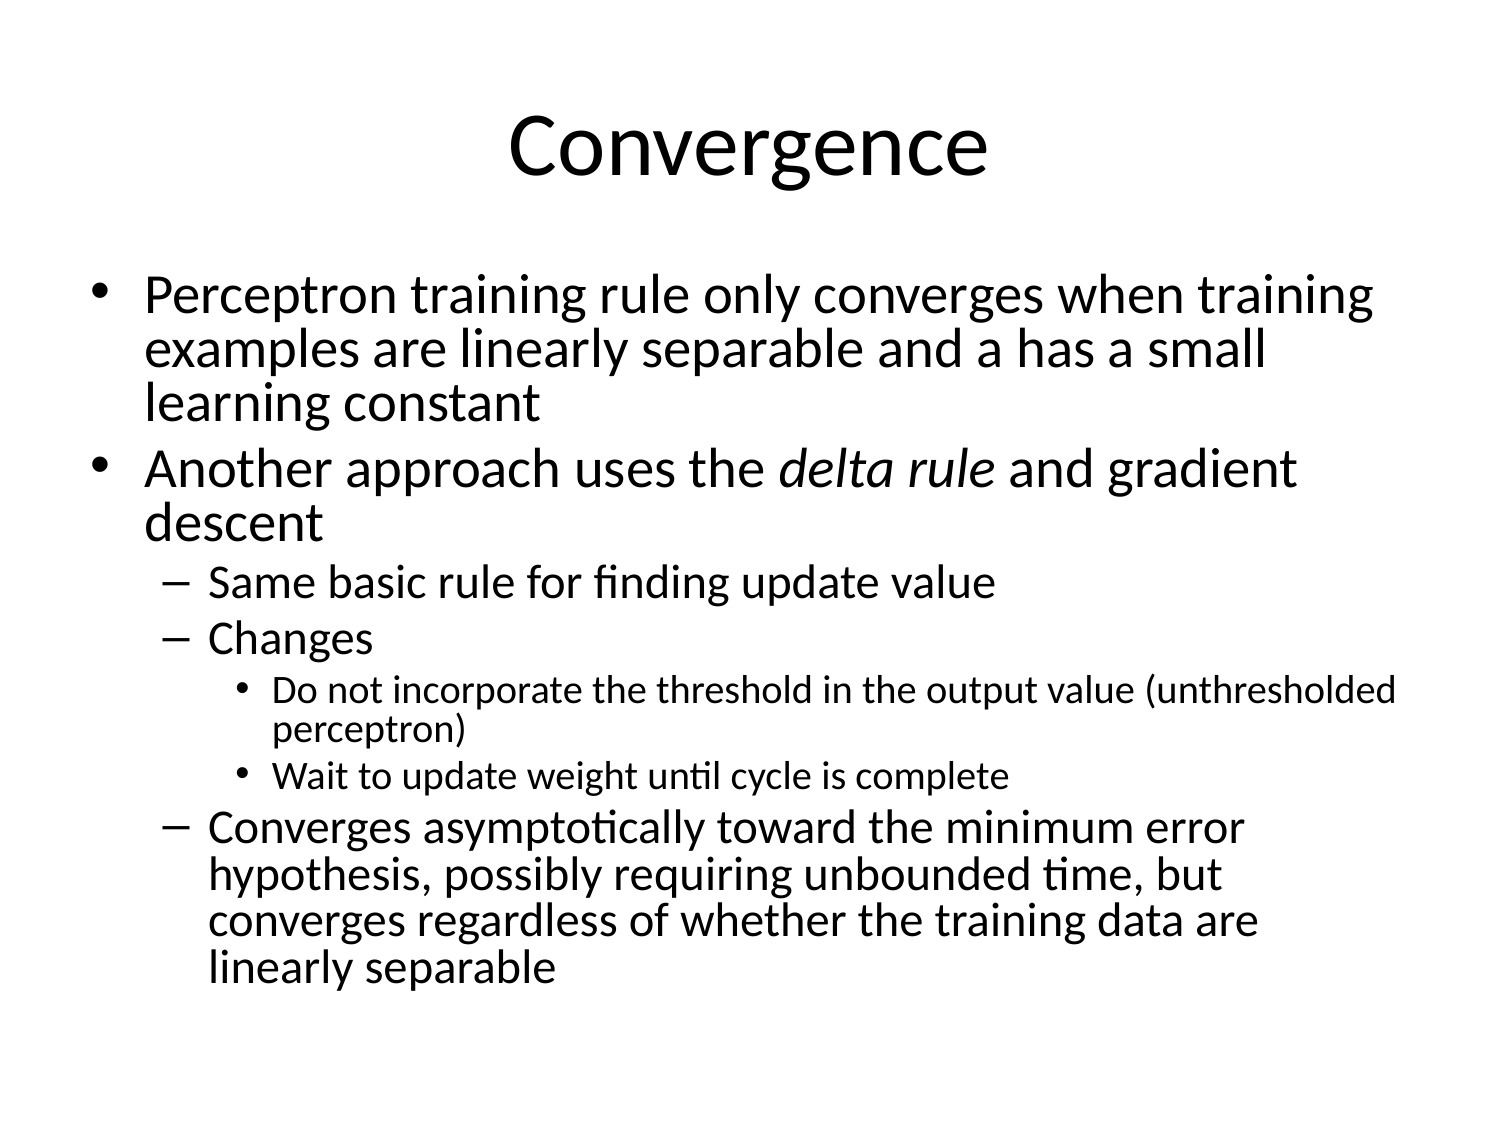

# Convergence
Perceptron training rule only converges when training examples are linearly separable and a has a small learning constant
Another approach uses the delta rule and gradient descent
Same basic rule for finding update value
Changes
Do not incorporate the threshold in the output value (unthresholded perceptron)
Wait to update weight until cycle is complete
Converges asymptotically toward the minimum error hypothesis, possibly requiring unbounded time, but converges regardless of whether the training data are linearly separable